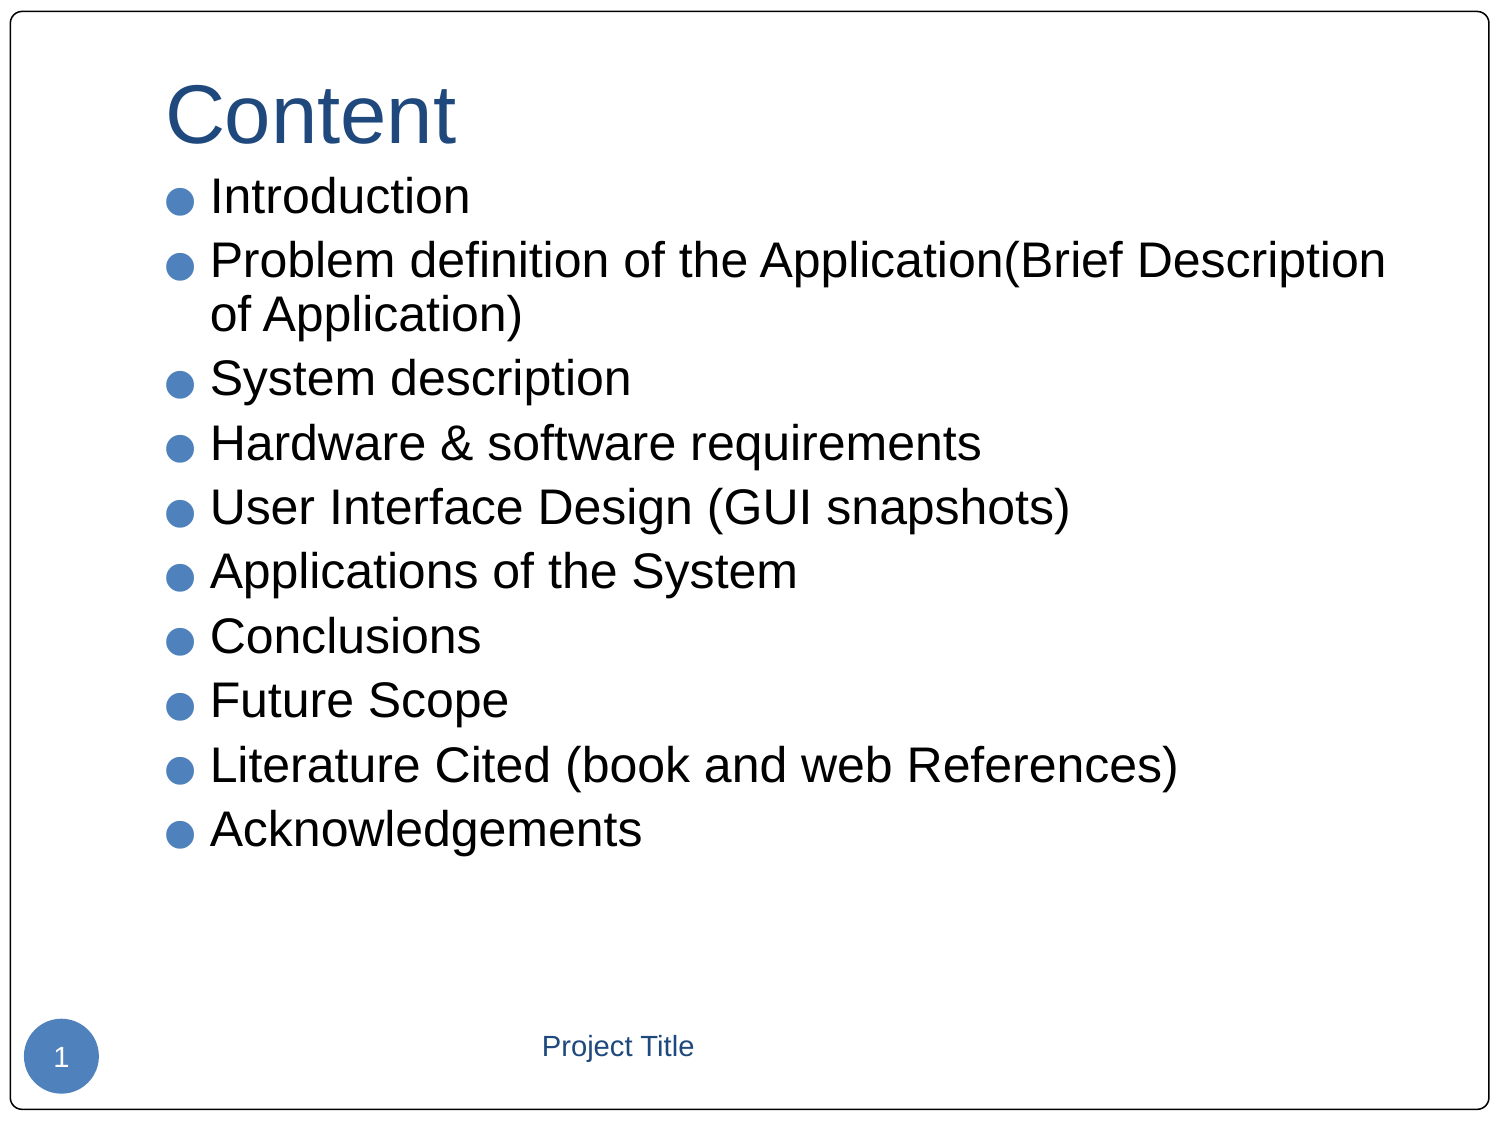

# Content
Introduction
Problem definition of the Application(Brief Description of Application)
System description
Hardware & software requirements
User Interface Design (GUI snapshots)
Applications of the System
Conclusions
Future Scope
Literature Cited (book and web References)
Acknowledgements

Project Title
1